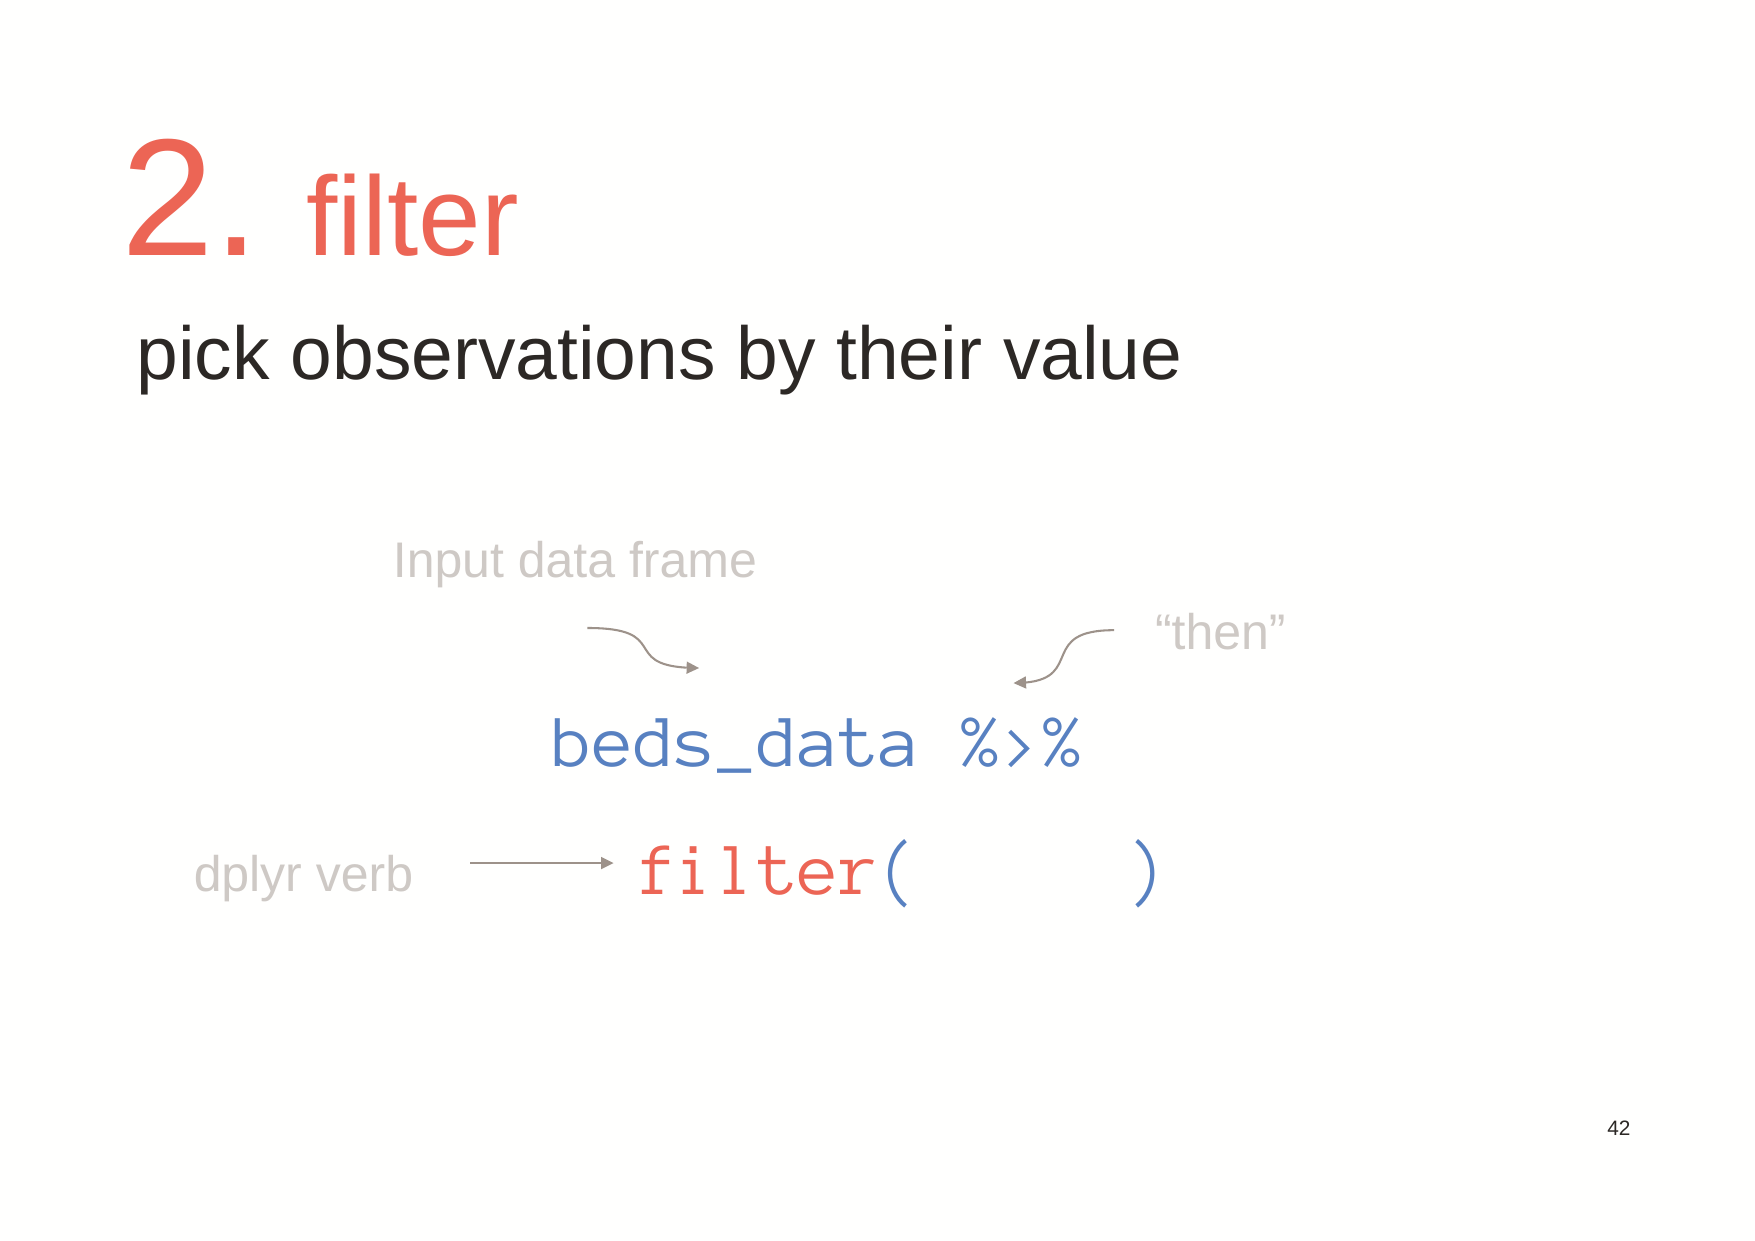

# 2. filter
    pick observations by their value

beds_data %>%
  filter(     )

Input data frame
“then”
dplyr verb
42